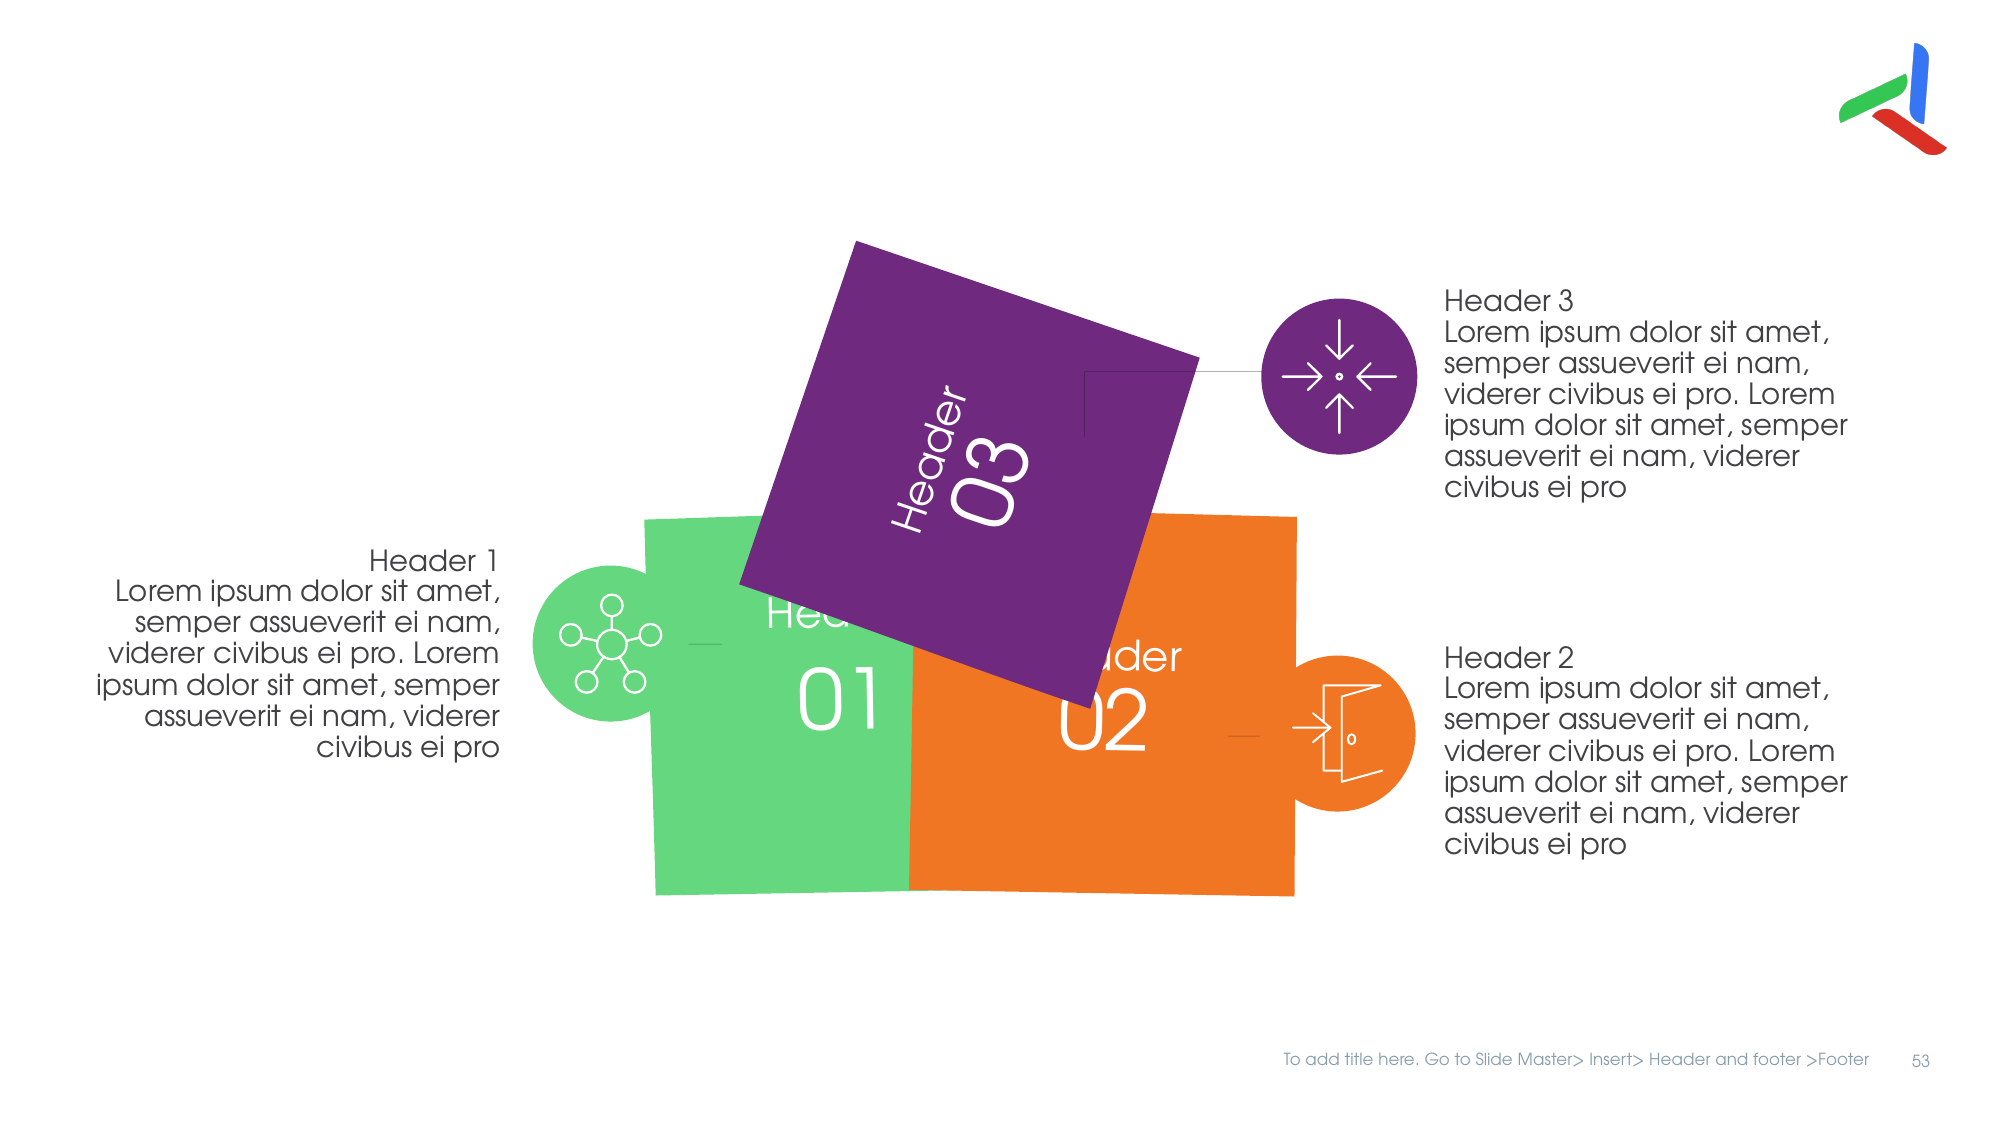

#

Header 3
Lorem ipsum dolor sit amet, semper assueverit ei nam, viderer civibus ei pro. Lorem ipsum dolor sit amet, semper assueverit ei nam, viderer civibus ei pro

Header
03

Header
01

Header
02
Header 1
Lorem ipsum dolor sit amet, semper assueverit ei nam, viderer civibus ei pro. Lorem ipsum dolor sit amet, semper assueverit ei nam, viderer civibus ei pro

Header 2
Lorem ipsum dolor sit amet, semper assueverit ei nam, viderer civibus ei pro. Lorem ipsum dolor sit amet, semper assueverit ei nam, viderer civibus ei pro

To add title here. Go to Slide Master> Insert> Header and footer >Footer